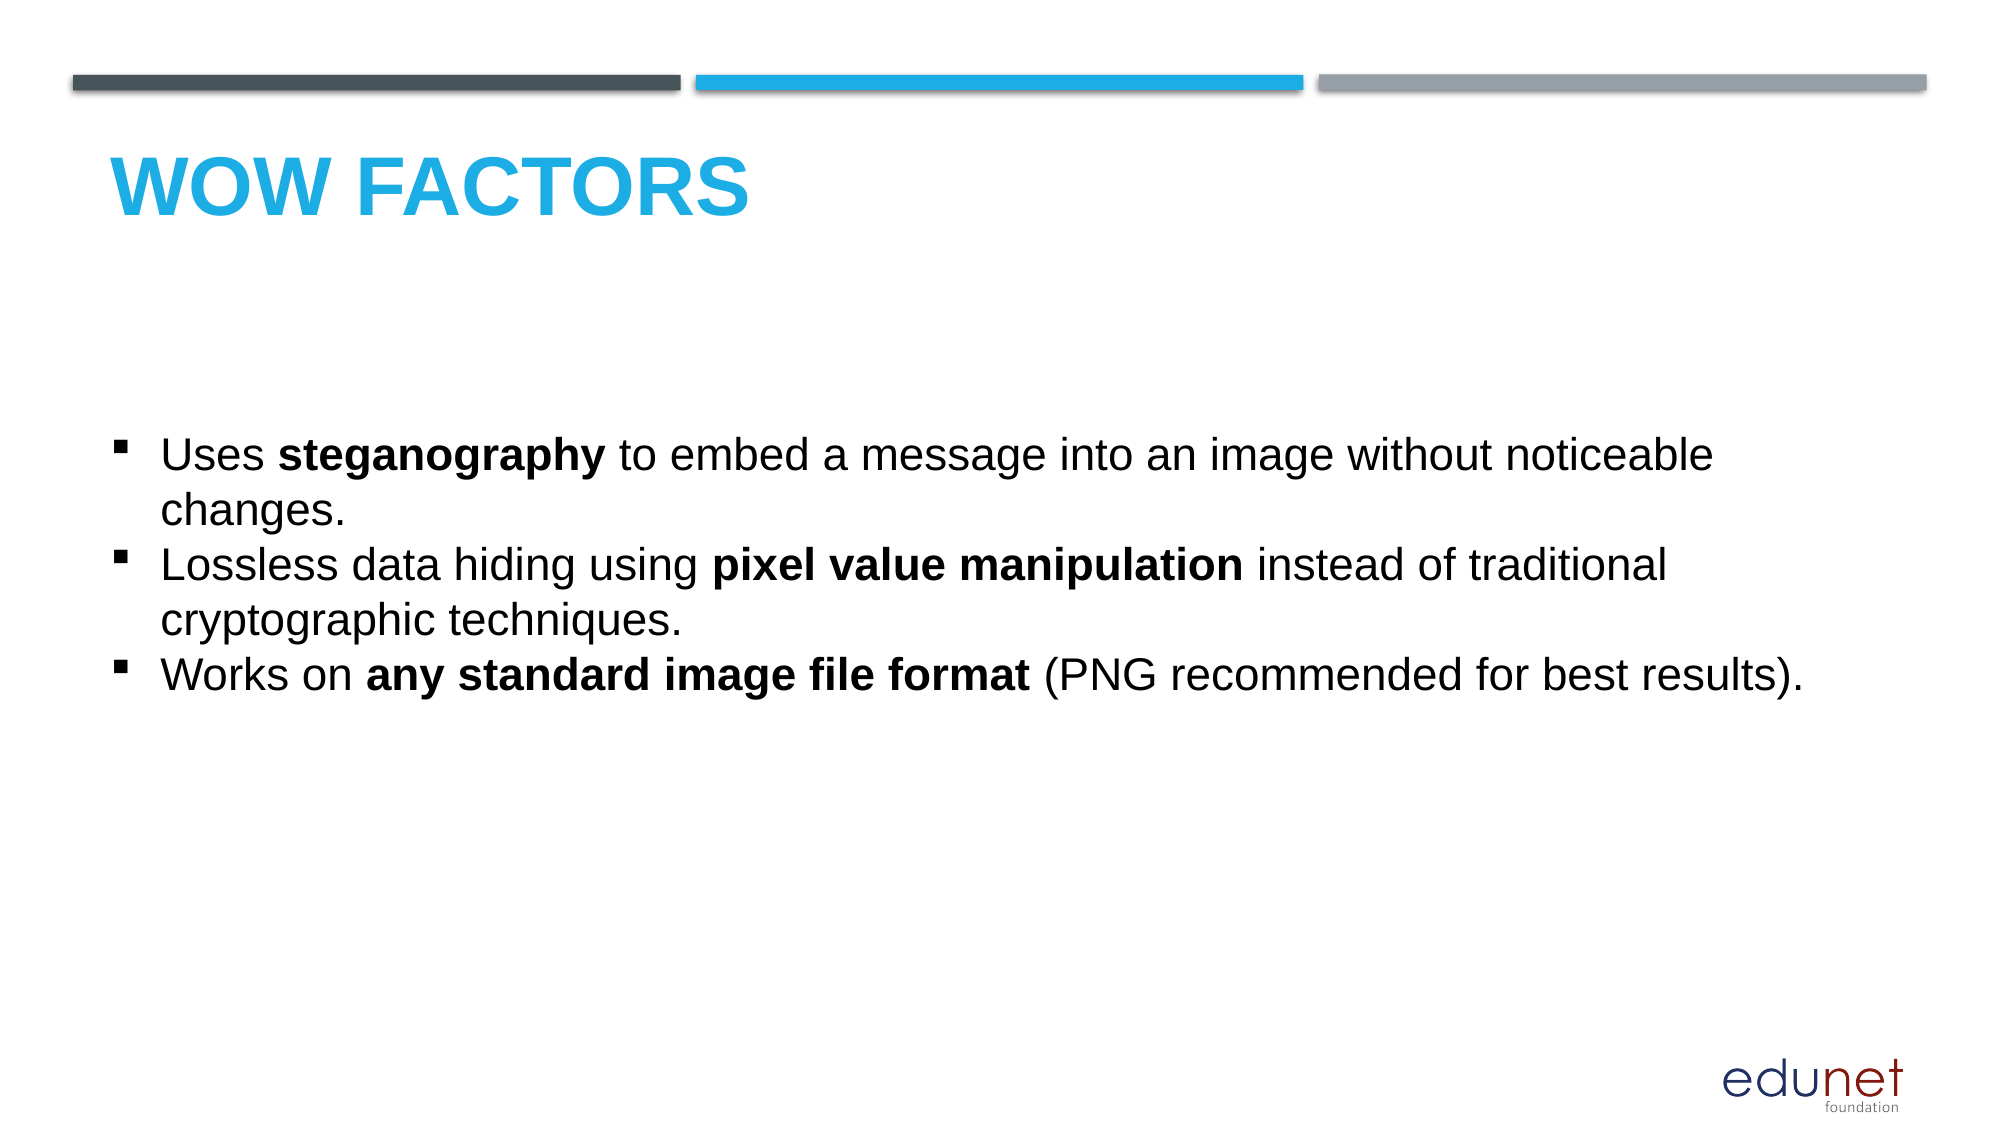

# Wow factors
Uses steganography to embed a message into an image without noticeable changes.
Lossless data hiding using pixel value manipulation instead of traditional cryptographic techniques.
Works on any standard image file format (PNG recommended for best results).